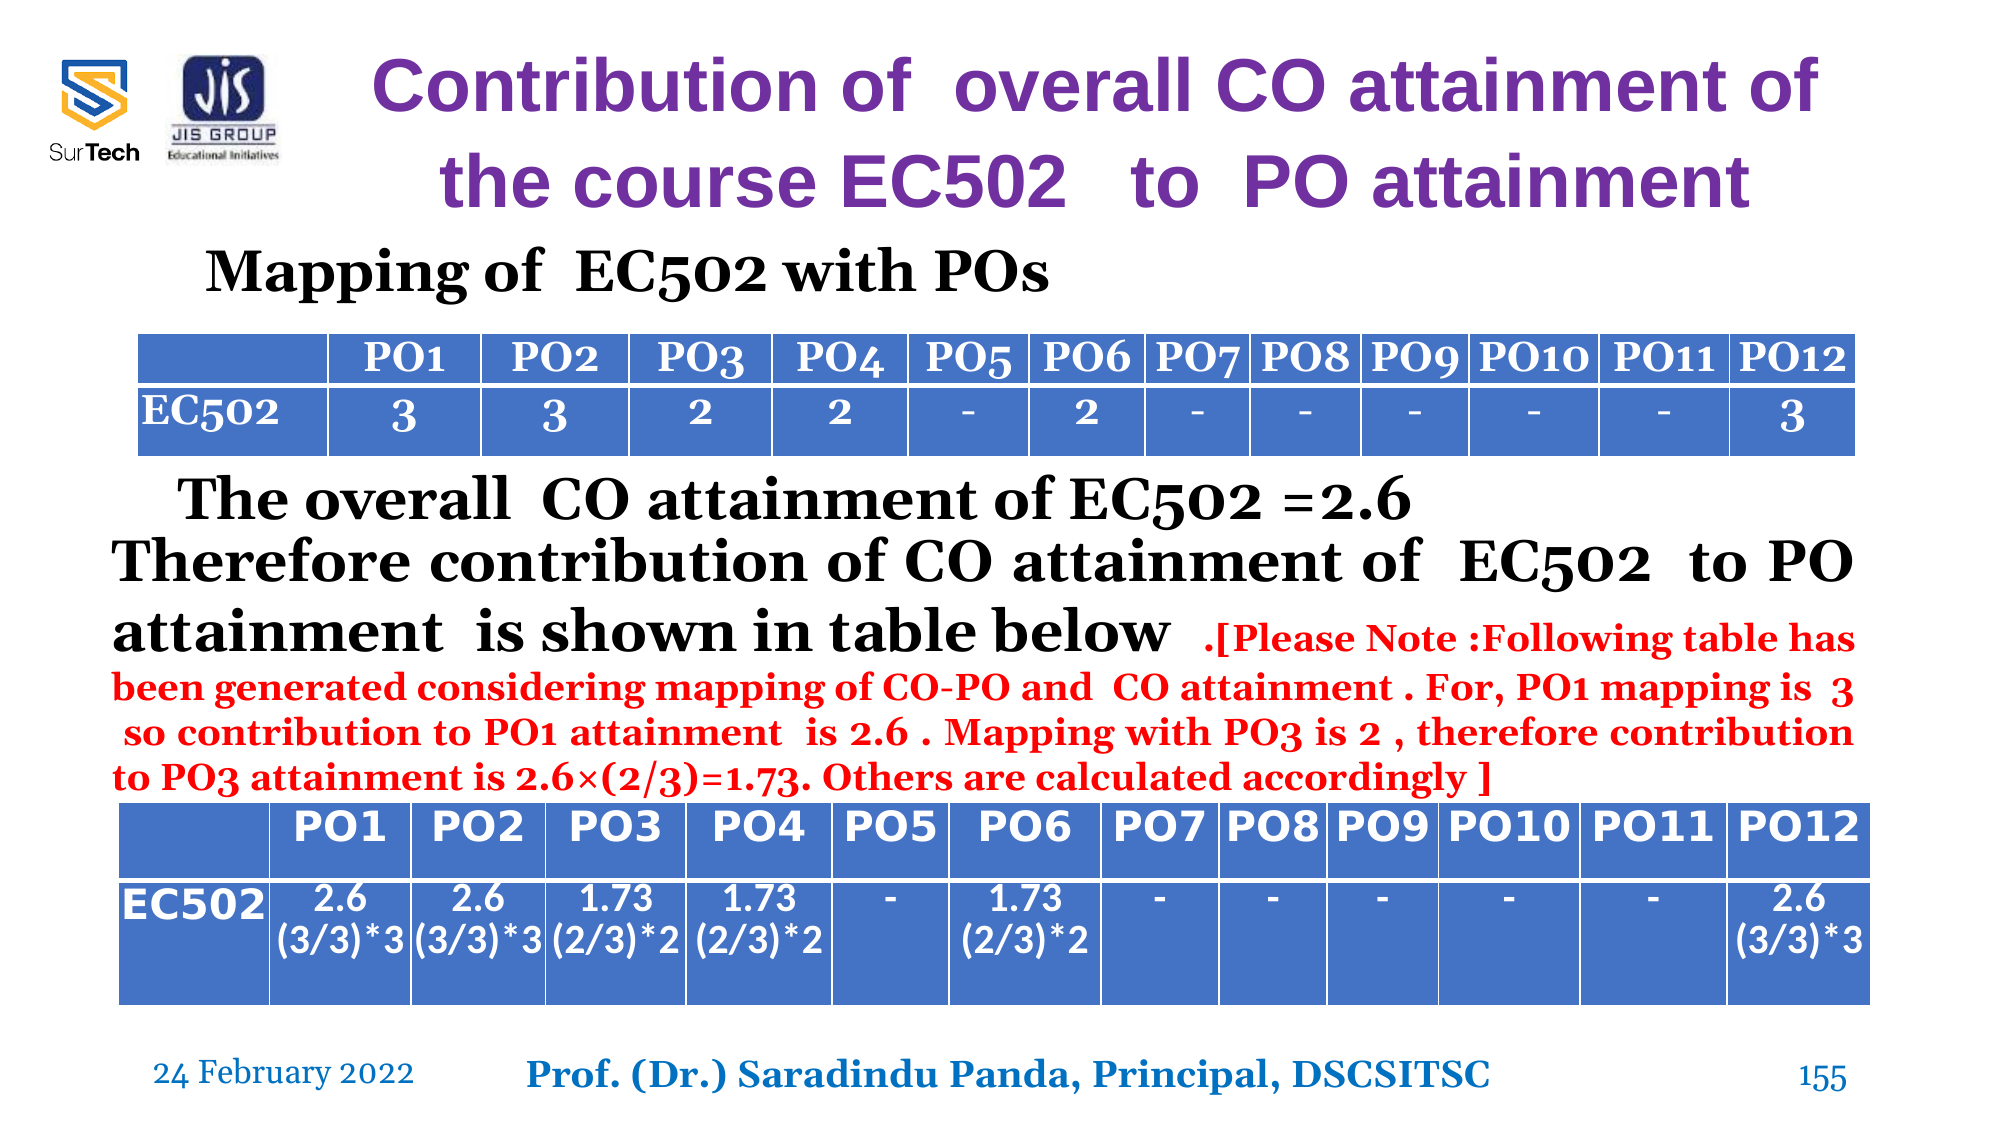

Contribution of  overall CO attainment of the course EC502   to  PO attainment
Mapping of  EC502 with POs
|  | PO1 | PO2 | PO3 | PO4 | PO5 | PO6 | PO7 | PO8 | PO9 | PO10 | PO11 | PO12 |
| --- | --- | --- | --- | --- | --- | --- | --- | --- | --- | --- | --- | --- |
| EC502 | 3 | 3 | 2 | 2 | - | 2 | - | - | - | - | - | 3 |
The overall  CO attainment of EC502 =2.6
Therefore contribution of CO attainment of  EC502  to PO attainment  is shown in table below  .[Please Note :Following table has been generated considering mapping of CO-PO and  CO attainment . For, PO1 mapping is  3  so contribution to PO1 attainment  is 2.6 . Mapping with PO3 is 2 , therefore contribution to PO3 attainment is 2.6×(2/3)=1.73. Others are calculated accordingly ]
|  | PO1 | PO2 | PO3 | PO4 | PO5 | PO6 | PO7 | PO8 | PO9 | PO10 | PO11 | PO12 |
| --- | --- | --- | --- | --- | --- | --- | --- | --- | --- | --- | --- | --- |
| EC502 | 2.6 (3/3)\*3 | 2.6 (3/3)\*3 | 1.73 (2/3)\*2 | 1.73 (2/3)\*2 | - | 1.73 (2/3)\*2 | - | - | - | - | - | 2.6 (3/3)\*3 |
24 February 2022
Prof. (Dr.) Saradindu Panda, Principal, DSCSITSC
155